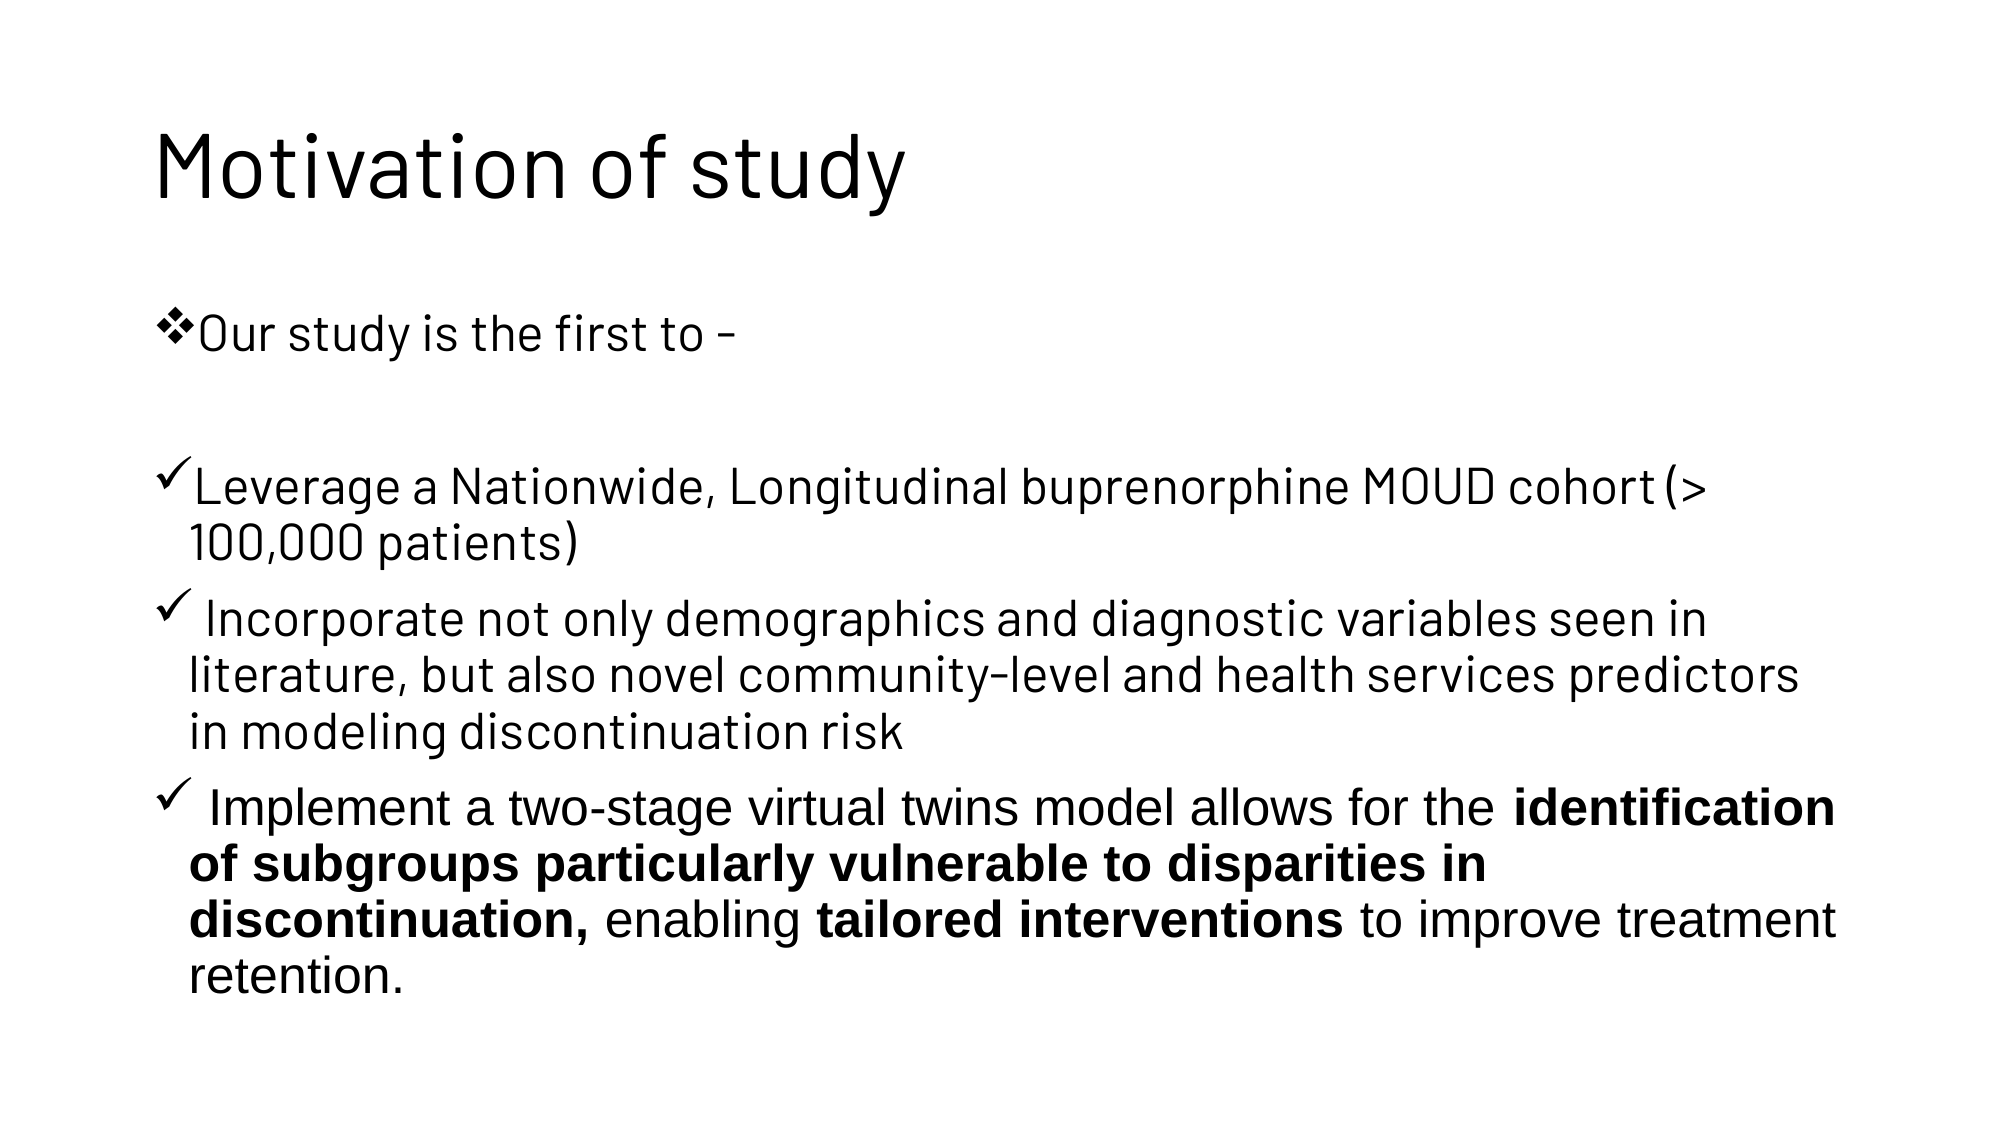

# Motivation of study
Our study is the first to -

Leverage a Nationwide, Longitudinal buprenorphine MOUD cohort (> 100,000 patients)
 Incorporate not only demographics and diagnostic variables seen in literature, but also novel community-level and health services predictors in modeling discontinuation risk
 Implement a two-stage virtual twins model allows for the identification of subgroups particularly vulnerable to disparities in discontinuation, enabling tailored interventions to improve treatment retention.